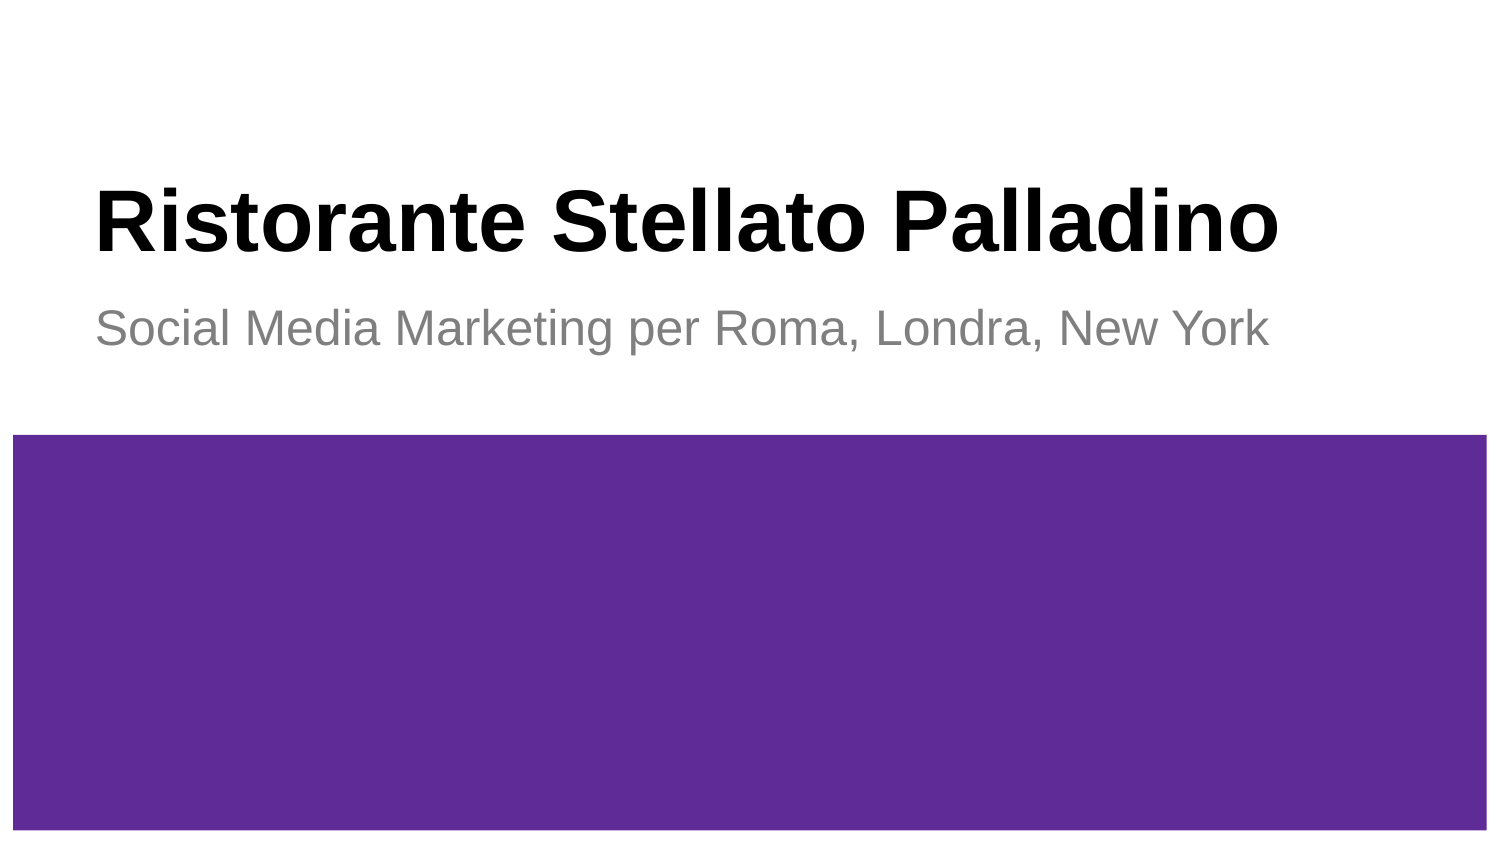

# Ristorante Stellato Palladino
Social Media Marketing per Roma, Londra, New York